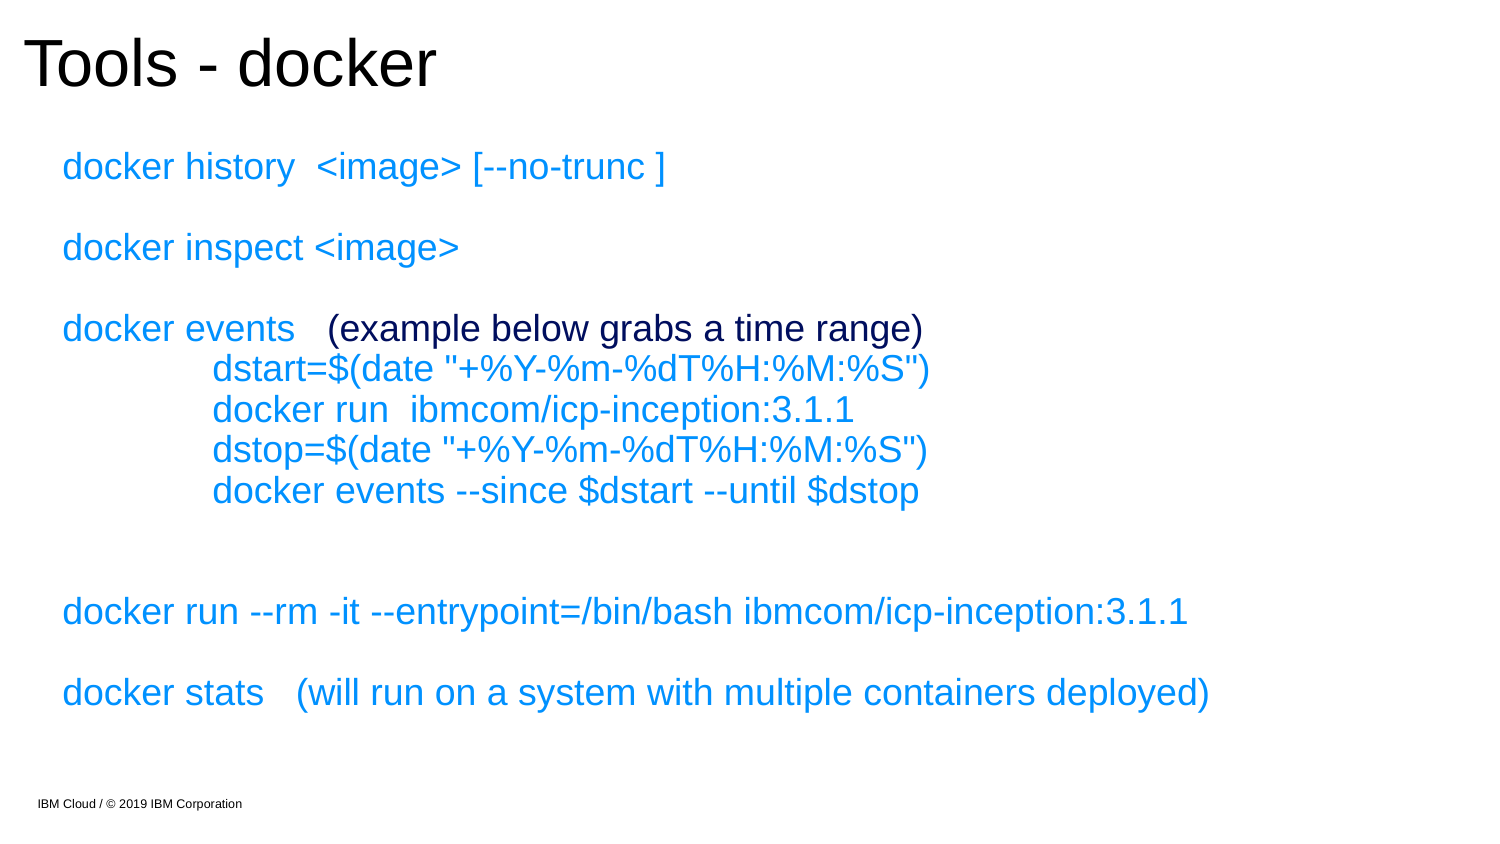

# Tools - docker
docker history  <image> [--no-trunc ]

docker inspect <image>

docker events   (example below grabs a time range)
	dstart=$(date "+%Y-%m-%dT%H:%M:%S")
	docker run  ibmcom/icp-inception:3.1.1
	dstop=$(date "+%Y-%m-%dT%H:%M:%S")
	docker events --since $dstart --until $dstop

docker run --rm -it --entrypoint=/bin/bash ibmcom/icp-inception:3.1.1

docker stats   (will run on a system with multiple containers deployed)

IBM Cloud / © 2019 IBM Corporation